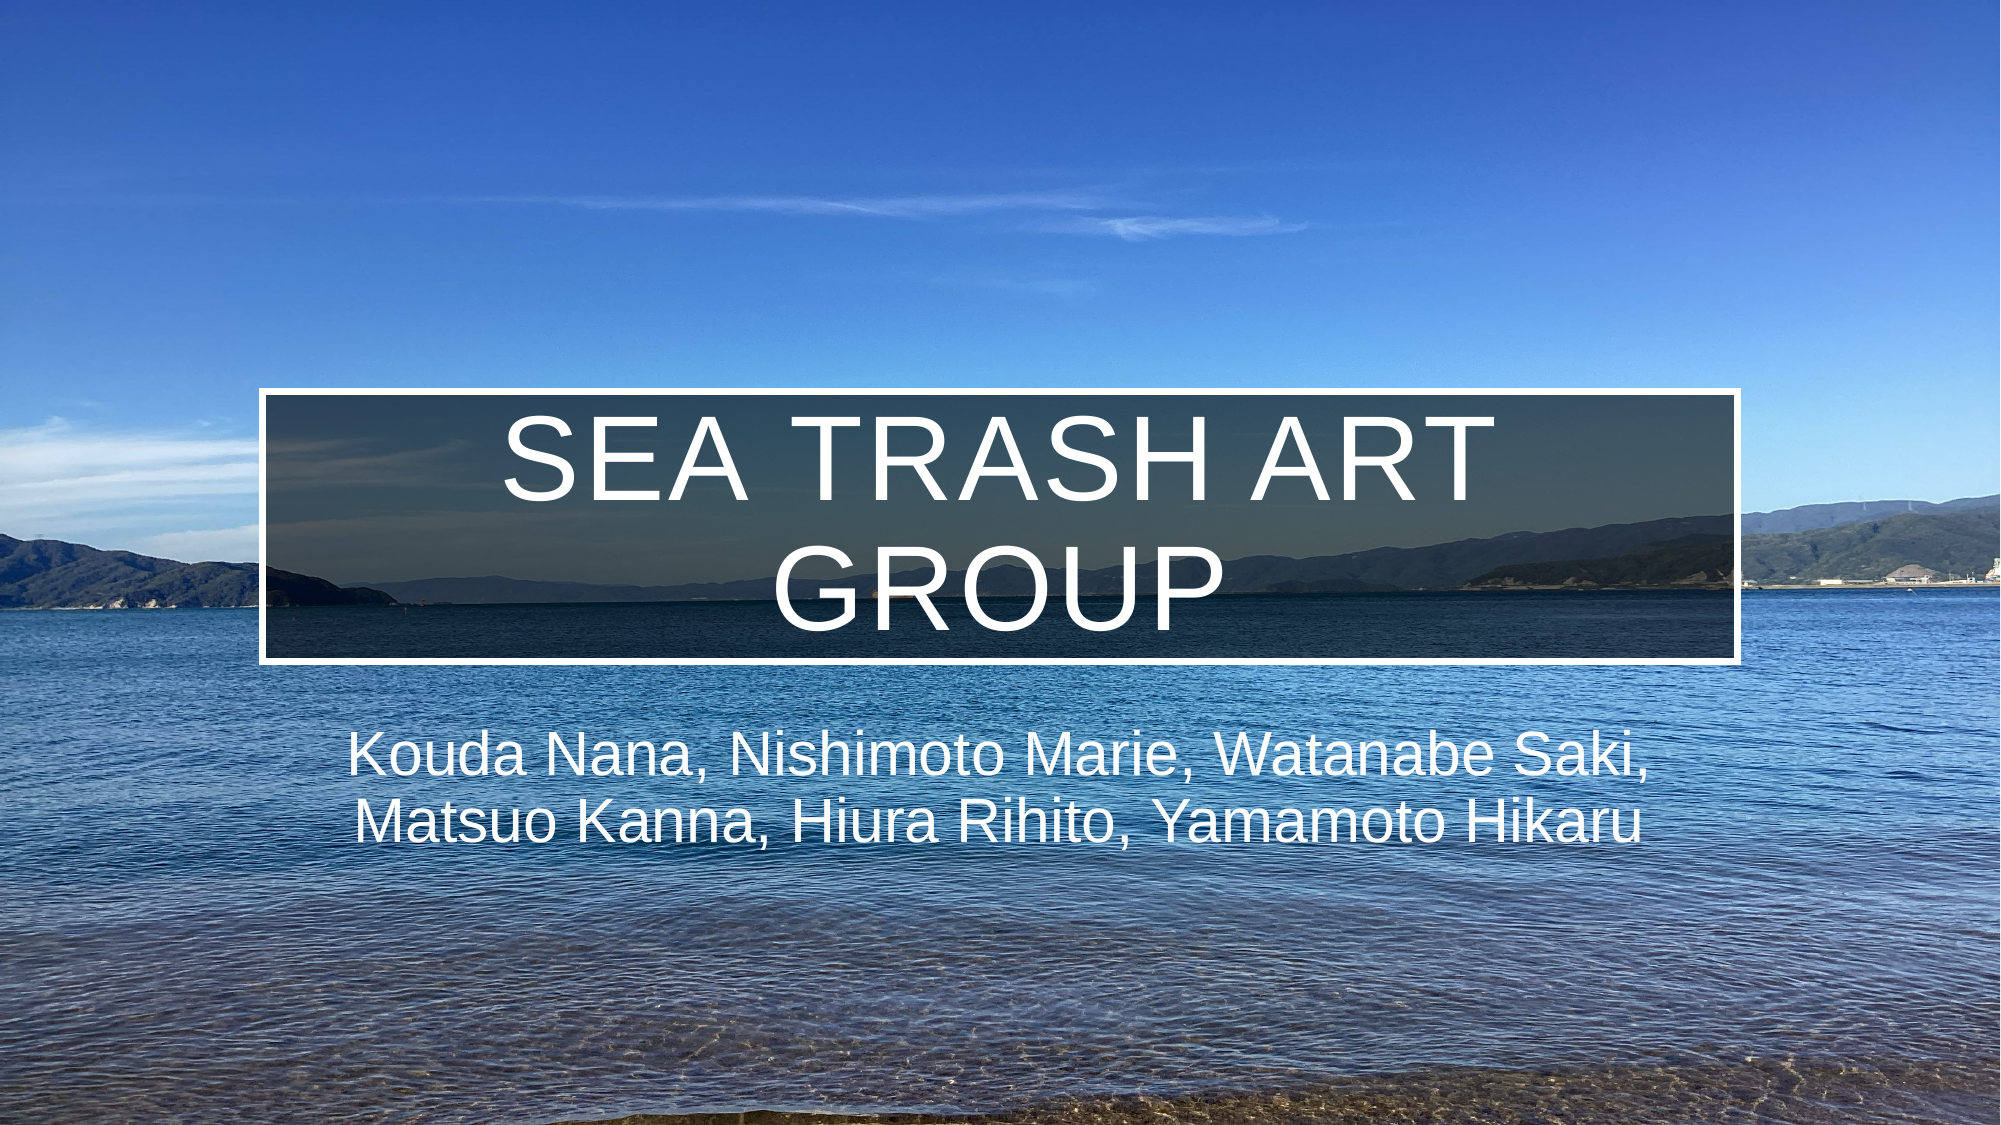

# Sea trash art group
Kouda Nana, Nishimoto Marie, Watanabe Saki, Matsuo Kanna, Hiura Rihito, Yamamoto Hikaru